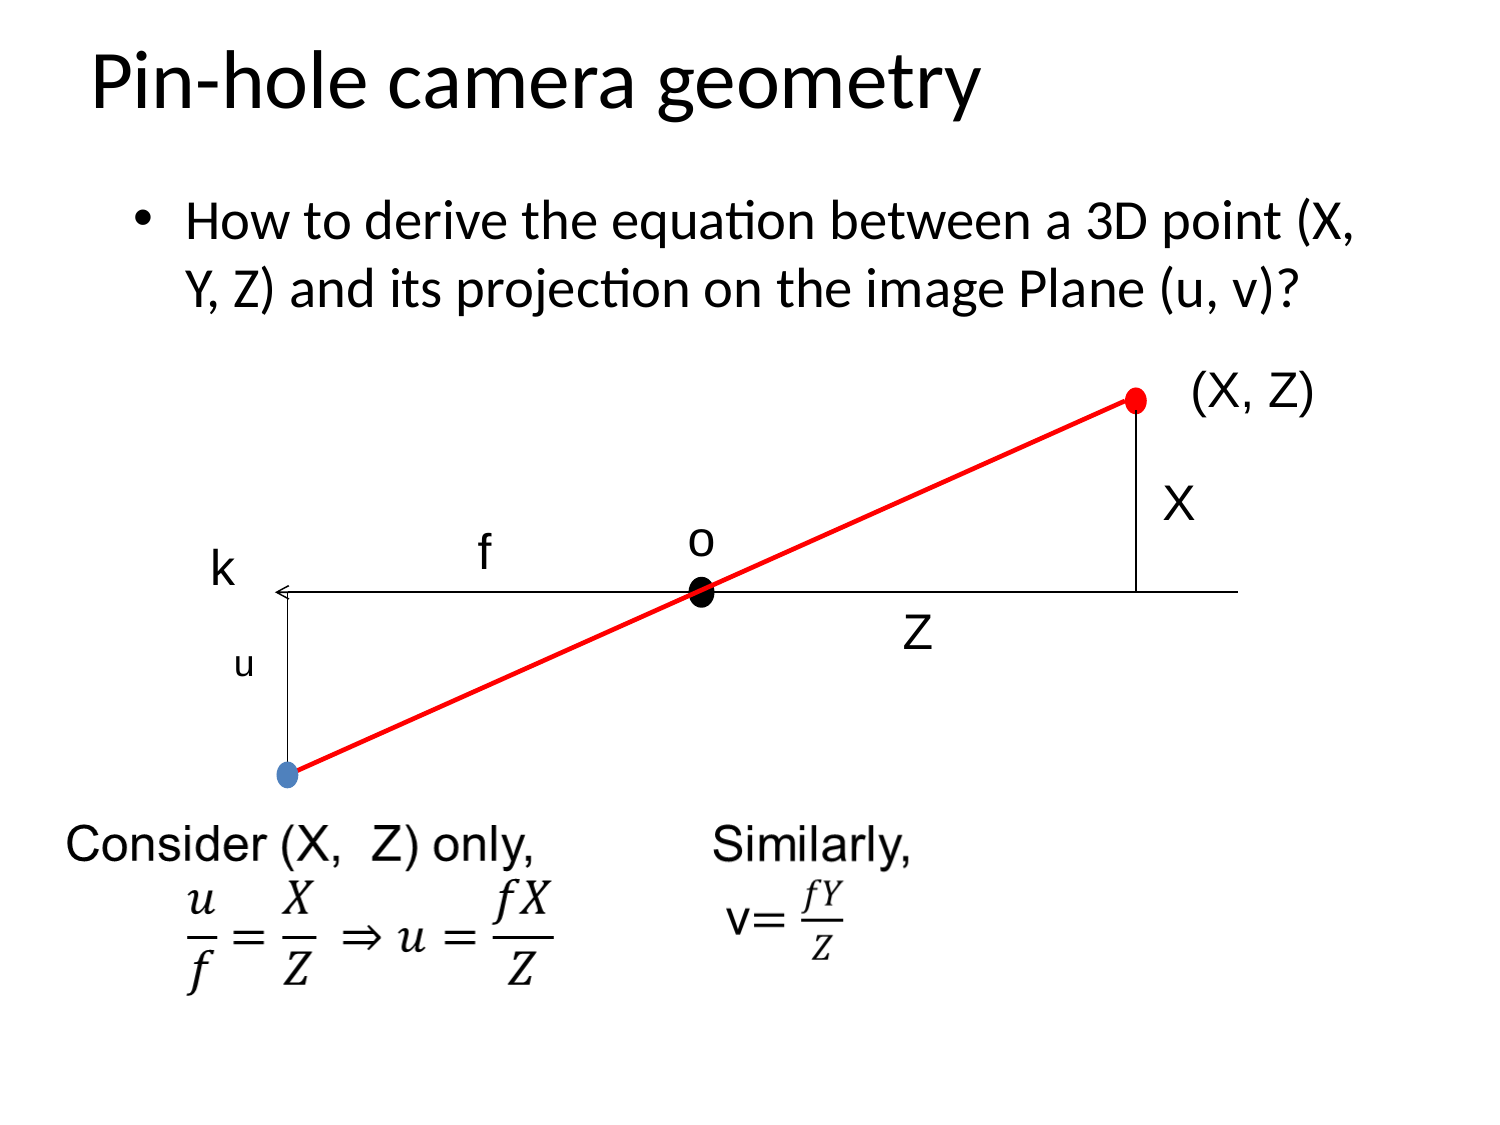

# Pin-hole camera geometry
How to derive the equation between a 3D point (X, Y, Z) and its projection on the image Plane (u, v)?
(X, Z)

X
o
f
k

Z
u